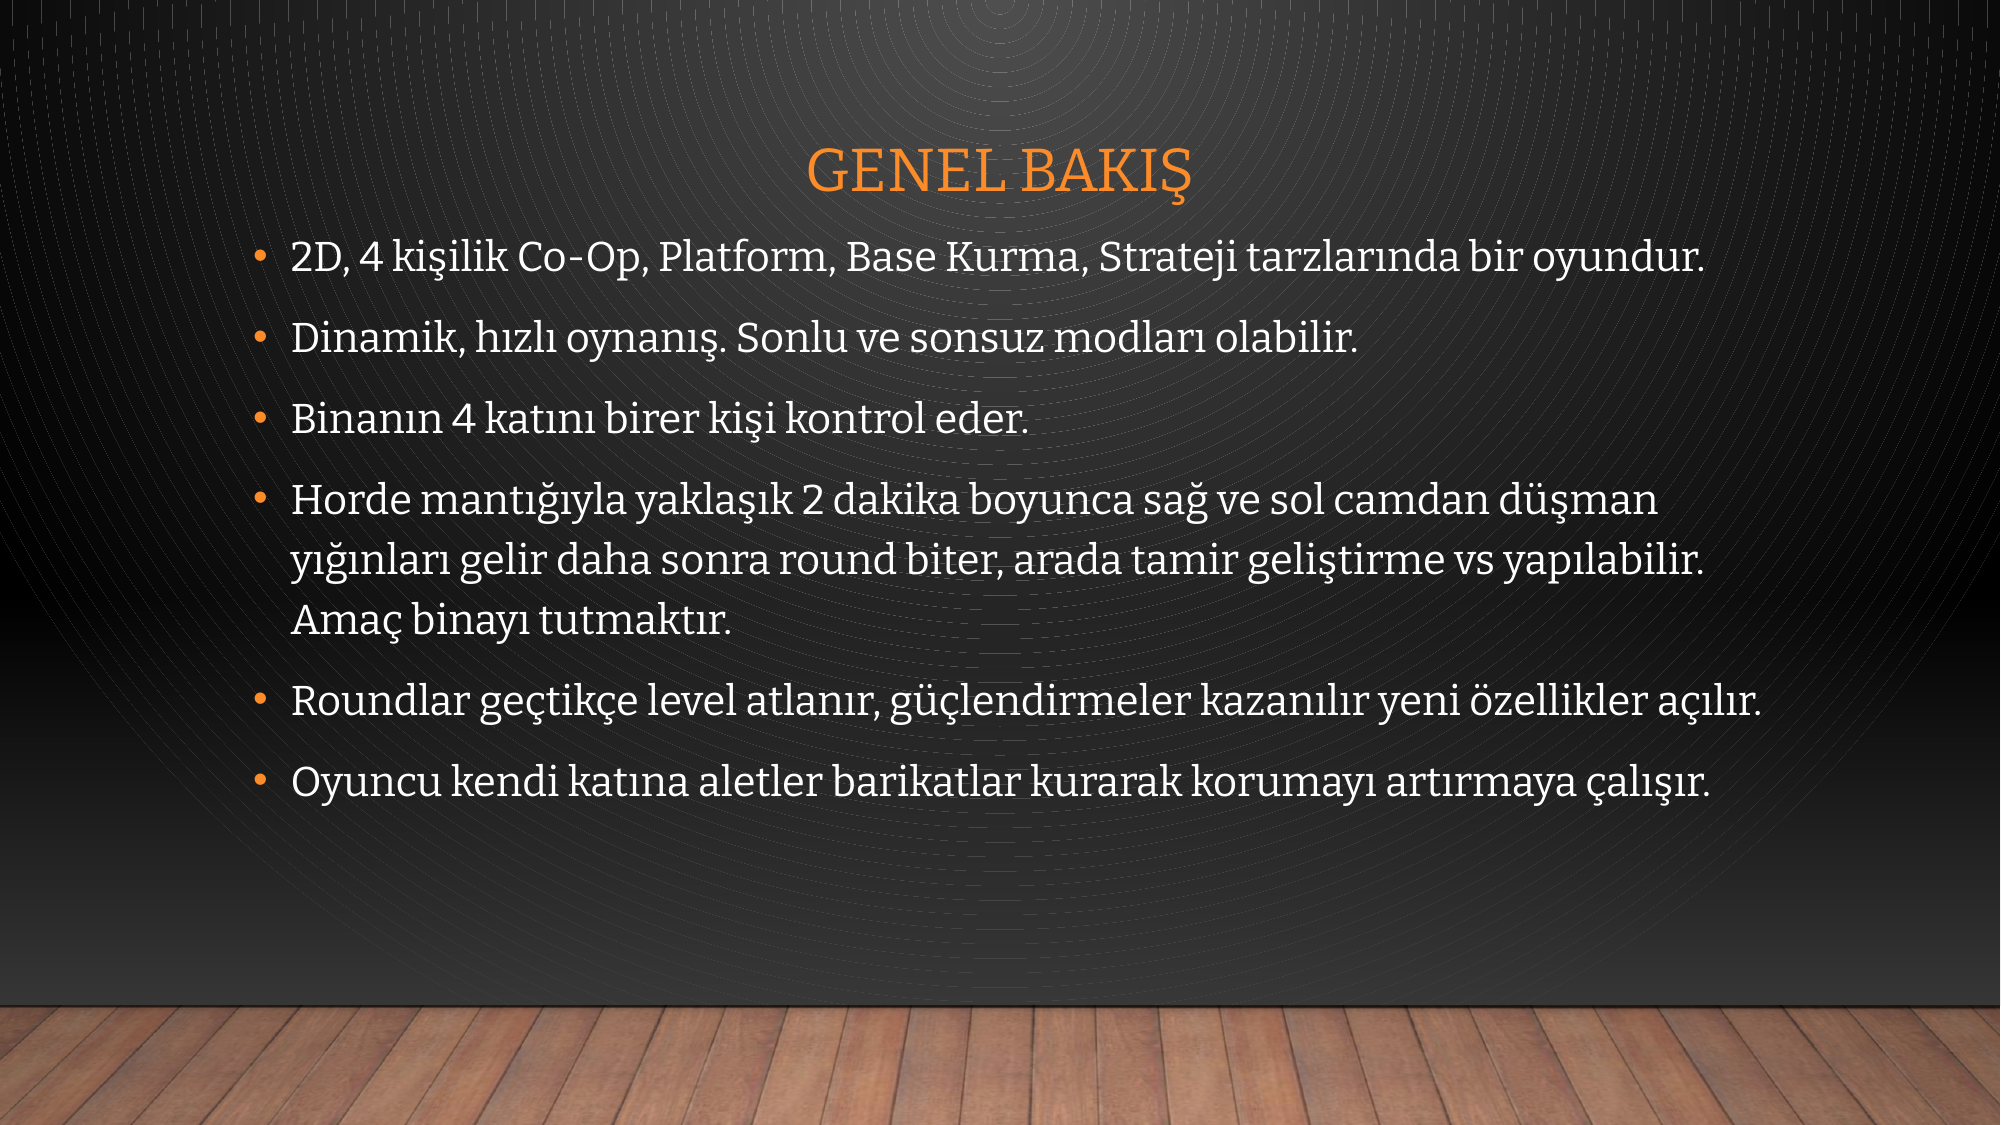

# Genel Bakış
2D, 4 kişilik Co-Op, Platform, Base Kurma, Strateji tarzlarında bir oyundur.
Dinamik, hızlı oynanış. Sonlu ve sonsuz modları olabilir.
Binanın 4 katını birer kişi kontrol eder.
Horde mantığıyla yaklaşık 2 dakika boyunca sağ ve sol camdan düşman yığınları gelir daha sonra round biter, arada tamir geliştirme vs yapılabilir. Amaç binayı tutmaktır.
Roundlar geçtikçe level atlanır, güçlendirmeler kazanılır yeni özellikler açılır.
Oyuncu kendi katına aletler barikatlar kurarak korumayı artırmaya çalışır.